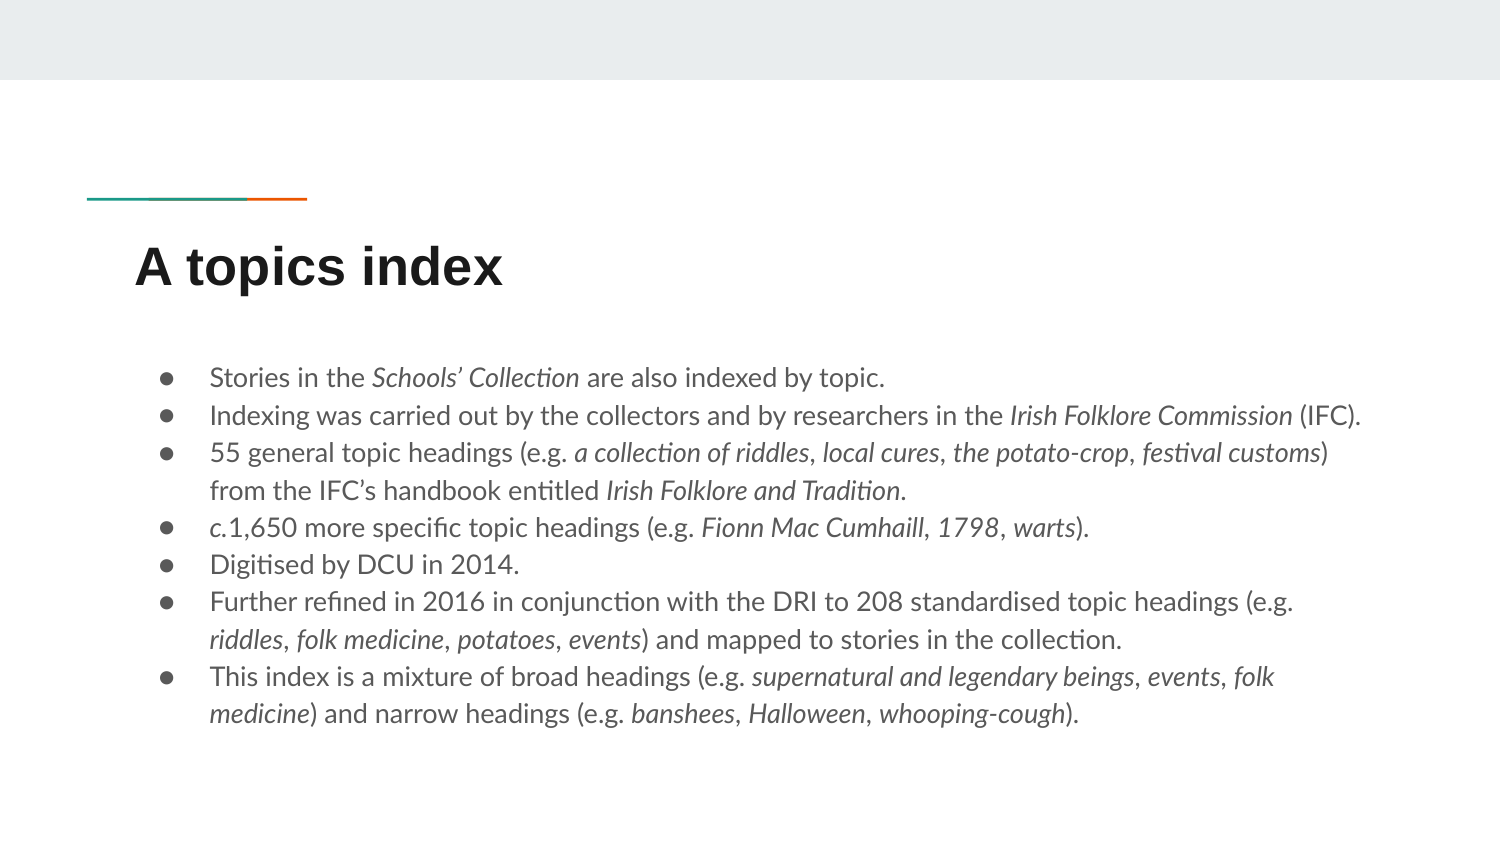

# A topics index
Stories in the Schools’ Collection are also indexed by topic.
Indexing was carried out by the collectors and by researchers in the Irish Folklore Commission (IFC).
55 general topic headings (e.g. a collection of riddles, local cures, the potato-crop, festival customs) from the IFC’s handbook entitled Irish Folklore and Tradition.
c.1,650 more specific topic headings (e.g. Fionn Mac Cumhaill, 1798, warts).
Digitised by DCU in 2014.
Further refined in 2016 in conjunction with the DRI to 208 standardised topic headings (e.g. riddles, folk medicine, potatoes, events) and mapped to stories in the collection.
This index is a mixture of broad headings (e.g. supernatural and legendary beings, events, folk medicine) and narrow headings (e.g. banshees, Halloween, whooping-cough).